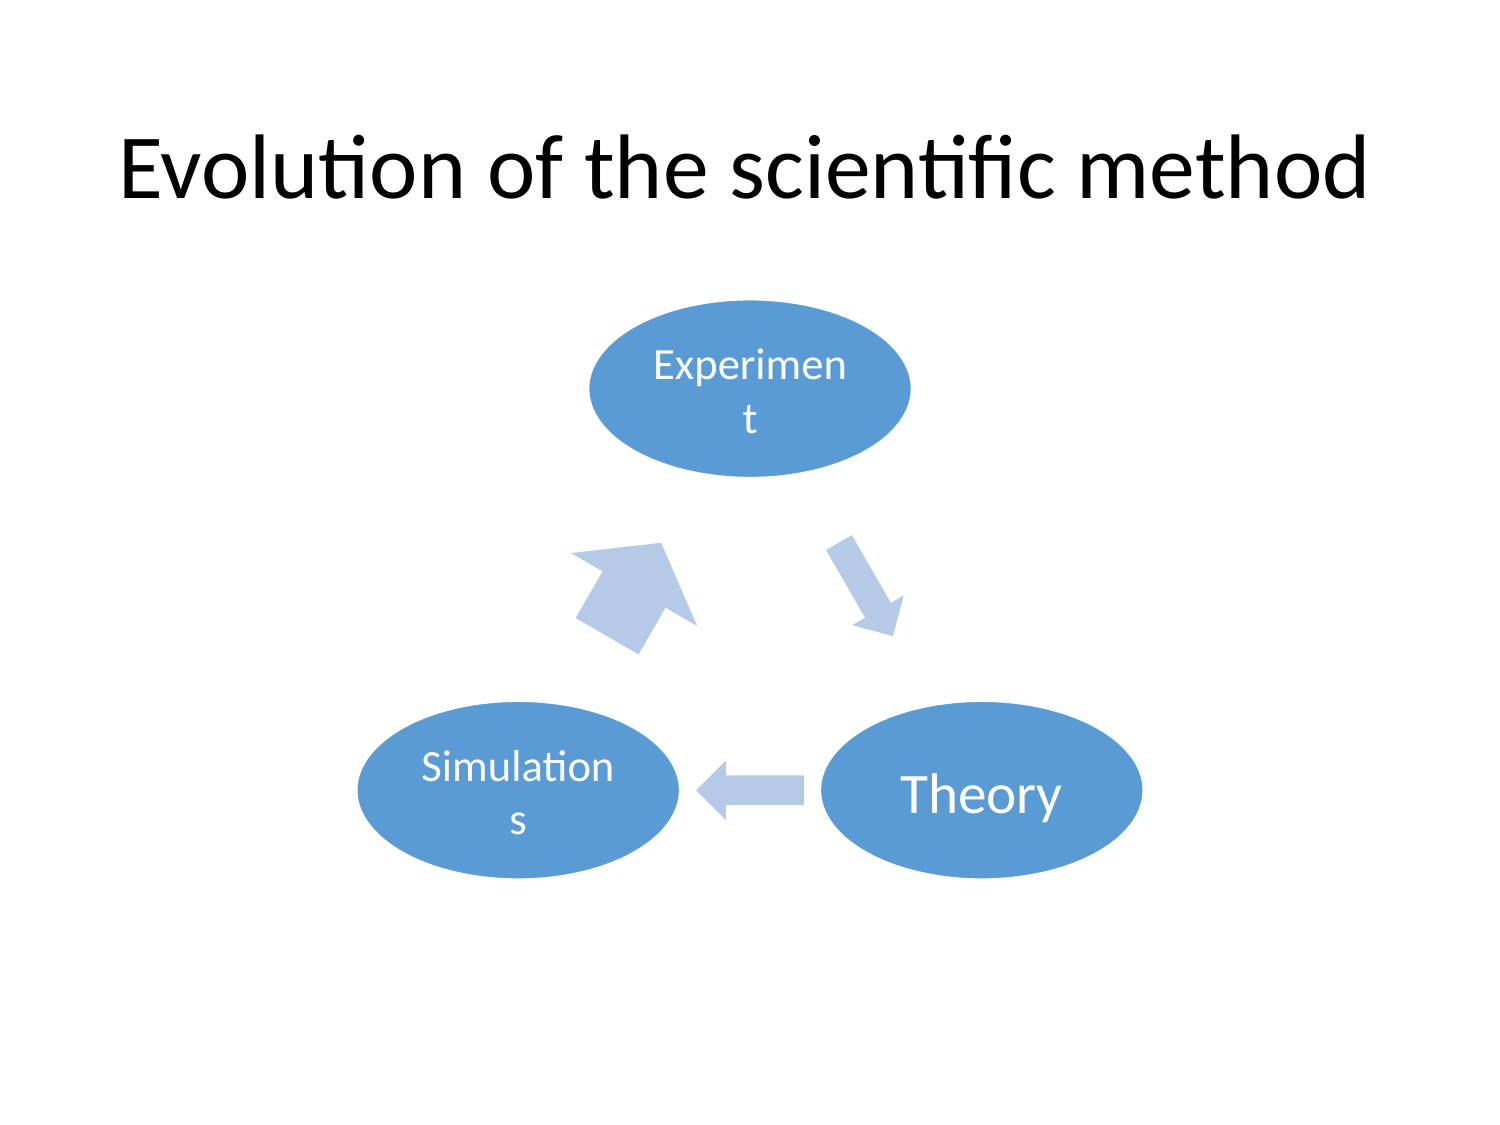

# Evolution of the scientific method
Experiment
Theory
Simulations